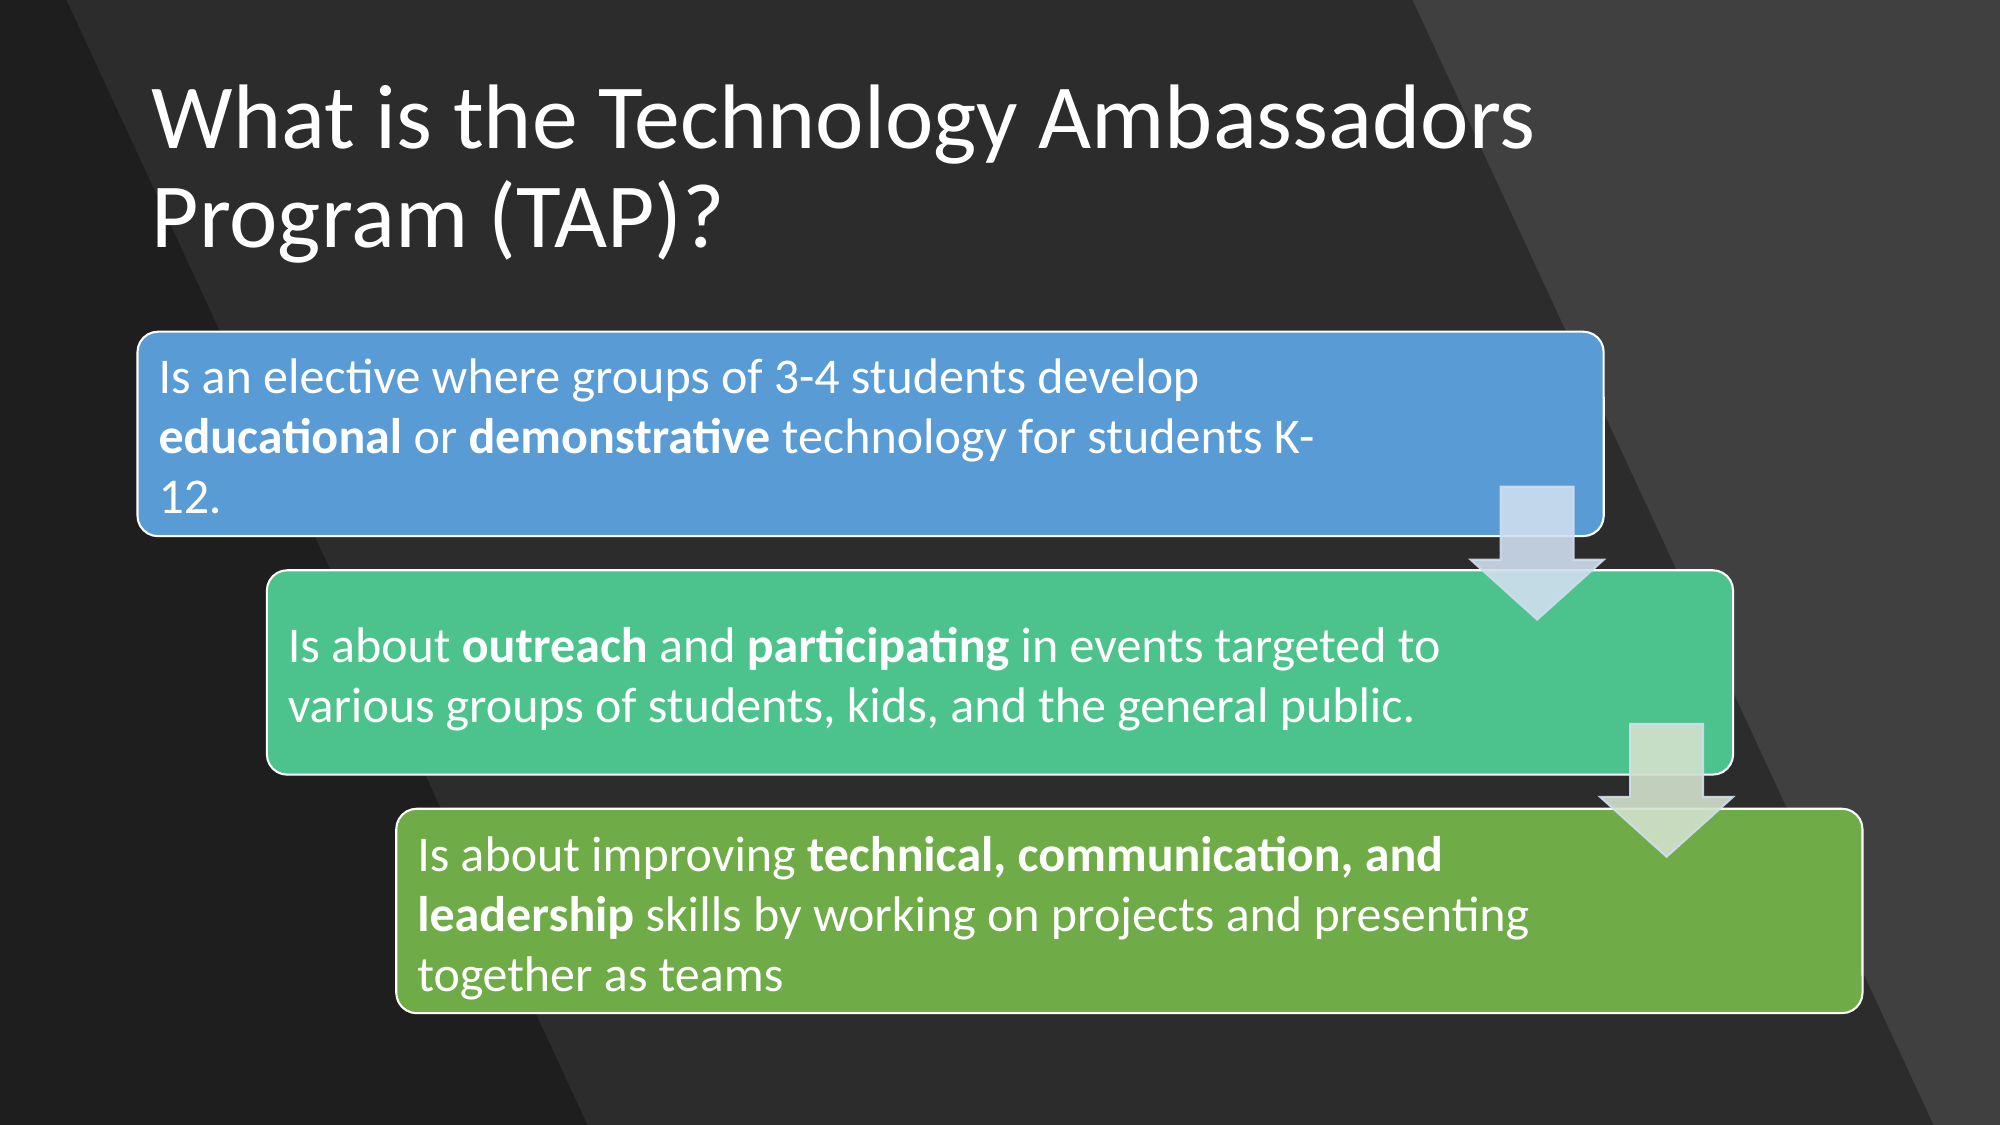

# What is the Technology Ambassadors Program (TAP)?

Is an elective where groups of 3-4 students develop educational or demonstrative technology for students K-12.

Is about outreach and participating in events targeted to various groups of students, kids, and the general public.

Is about improving technical, communication, and leadership skills by working on projects and presenting together as teams